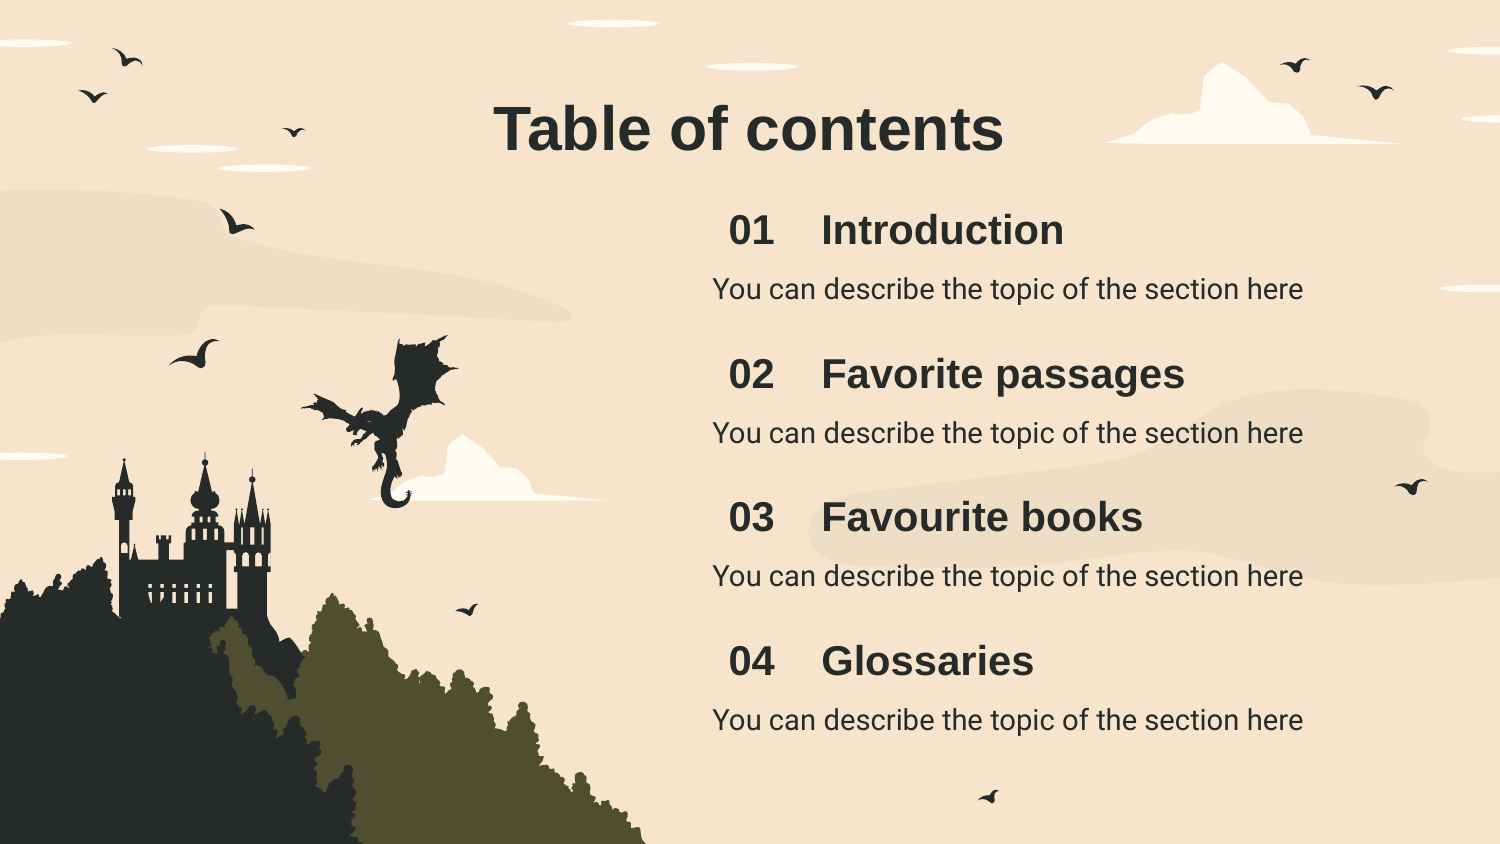

# Table of contents

01
Introduction

You can describe the topic of the section here
02
Favorite passages

You can describe the topic of the section here

03
Favourite books
You can describe the topic of the section here

04
Glossaries
You can describe the topic of the section here